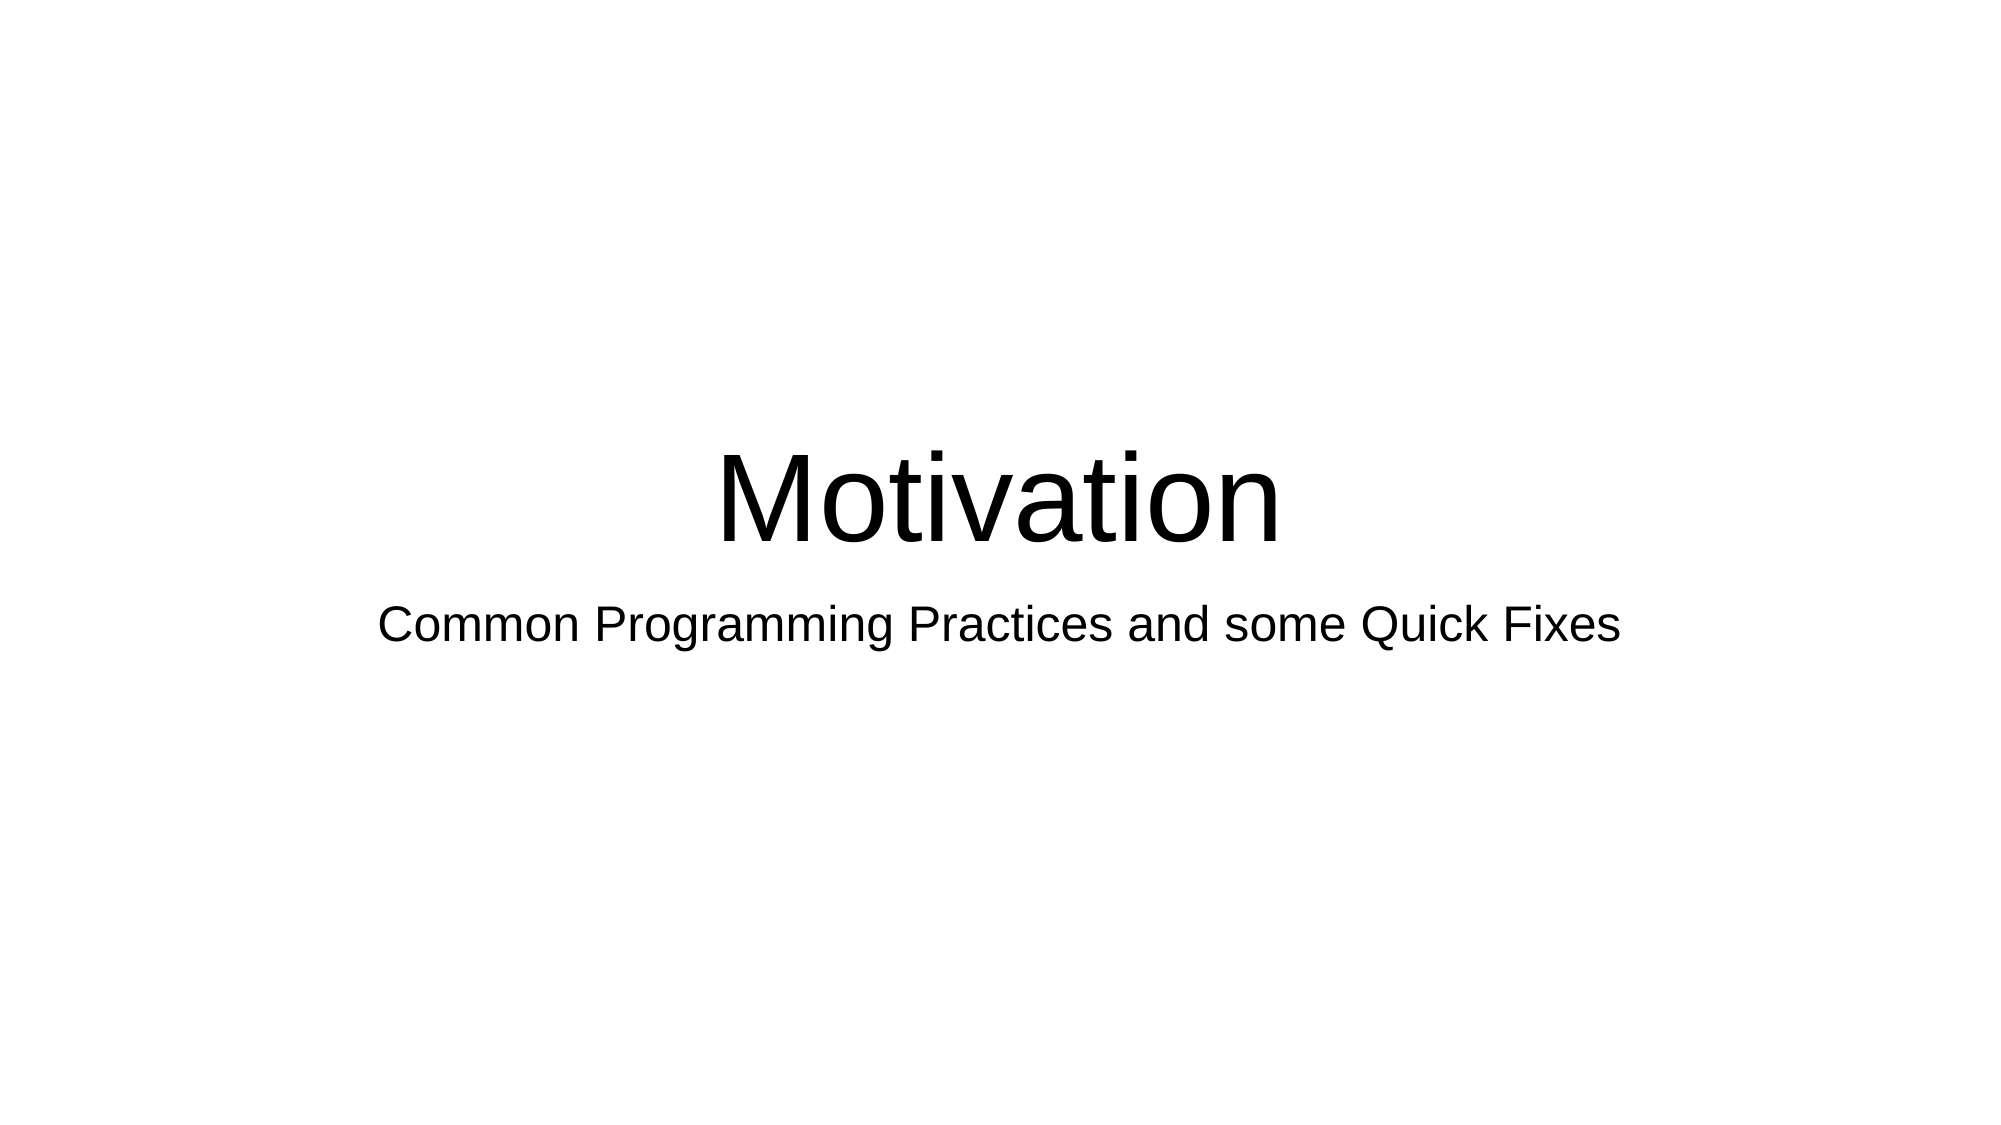

# Motivation
Common Programming Practices and some Quick Fixes